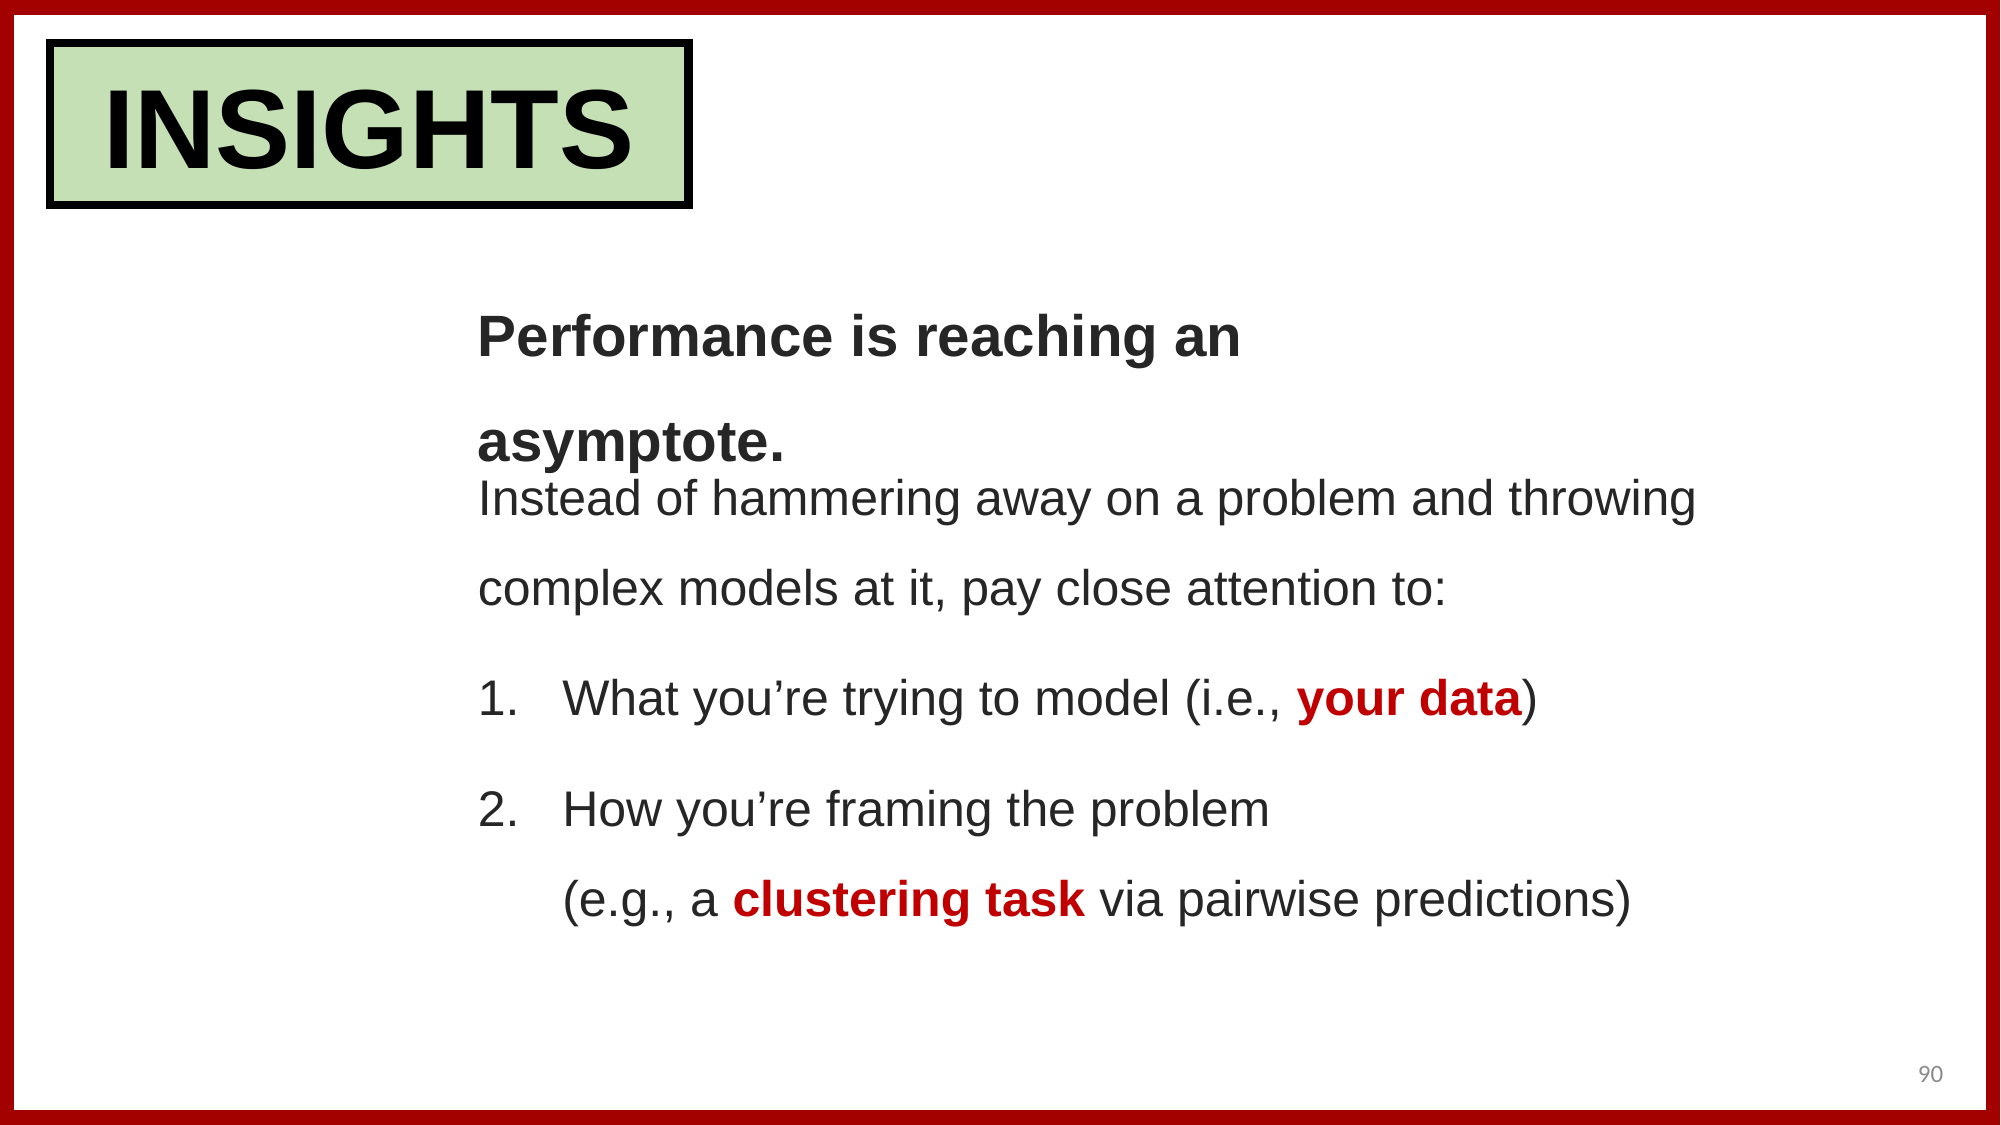

INSIGHTS
Performance is reaching an asymptote.
Instead of hammering away on a problem and throwing complex models at it, pay close attention to:
What you’re trying to model (i.e., your data)
How you’re framing the problem
(e.g., a clustering task via pairwise predictions)
90